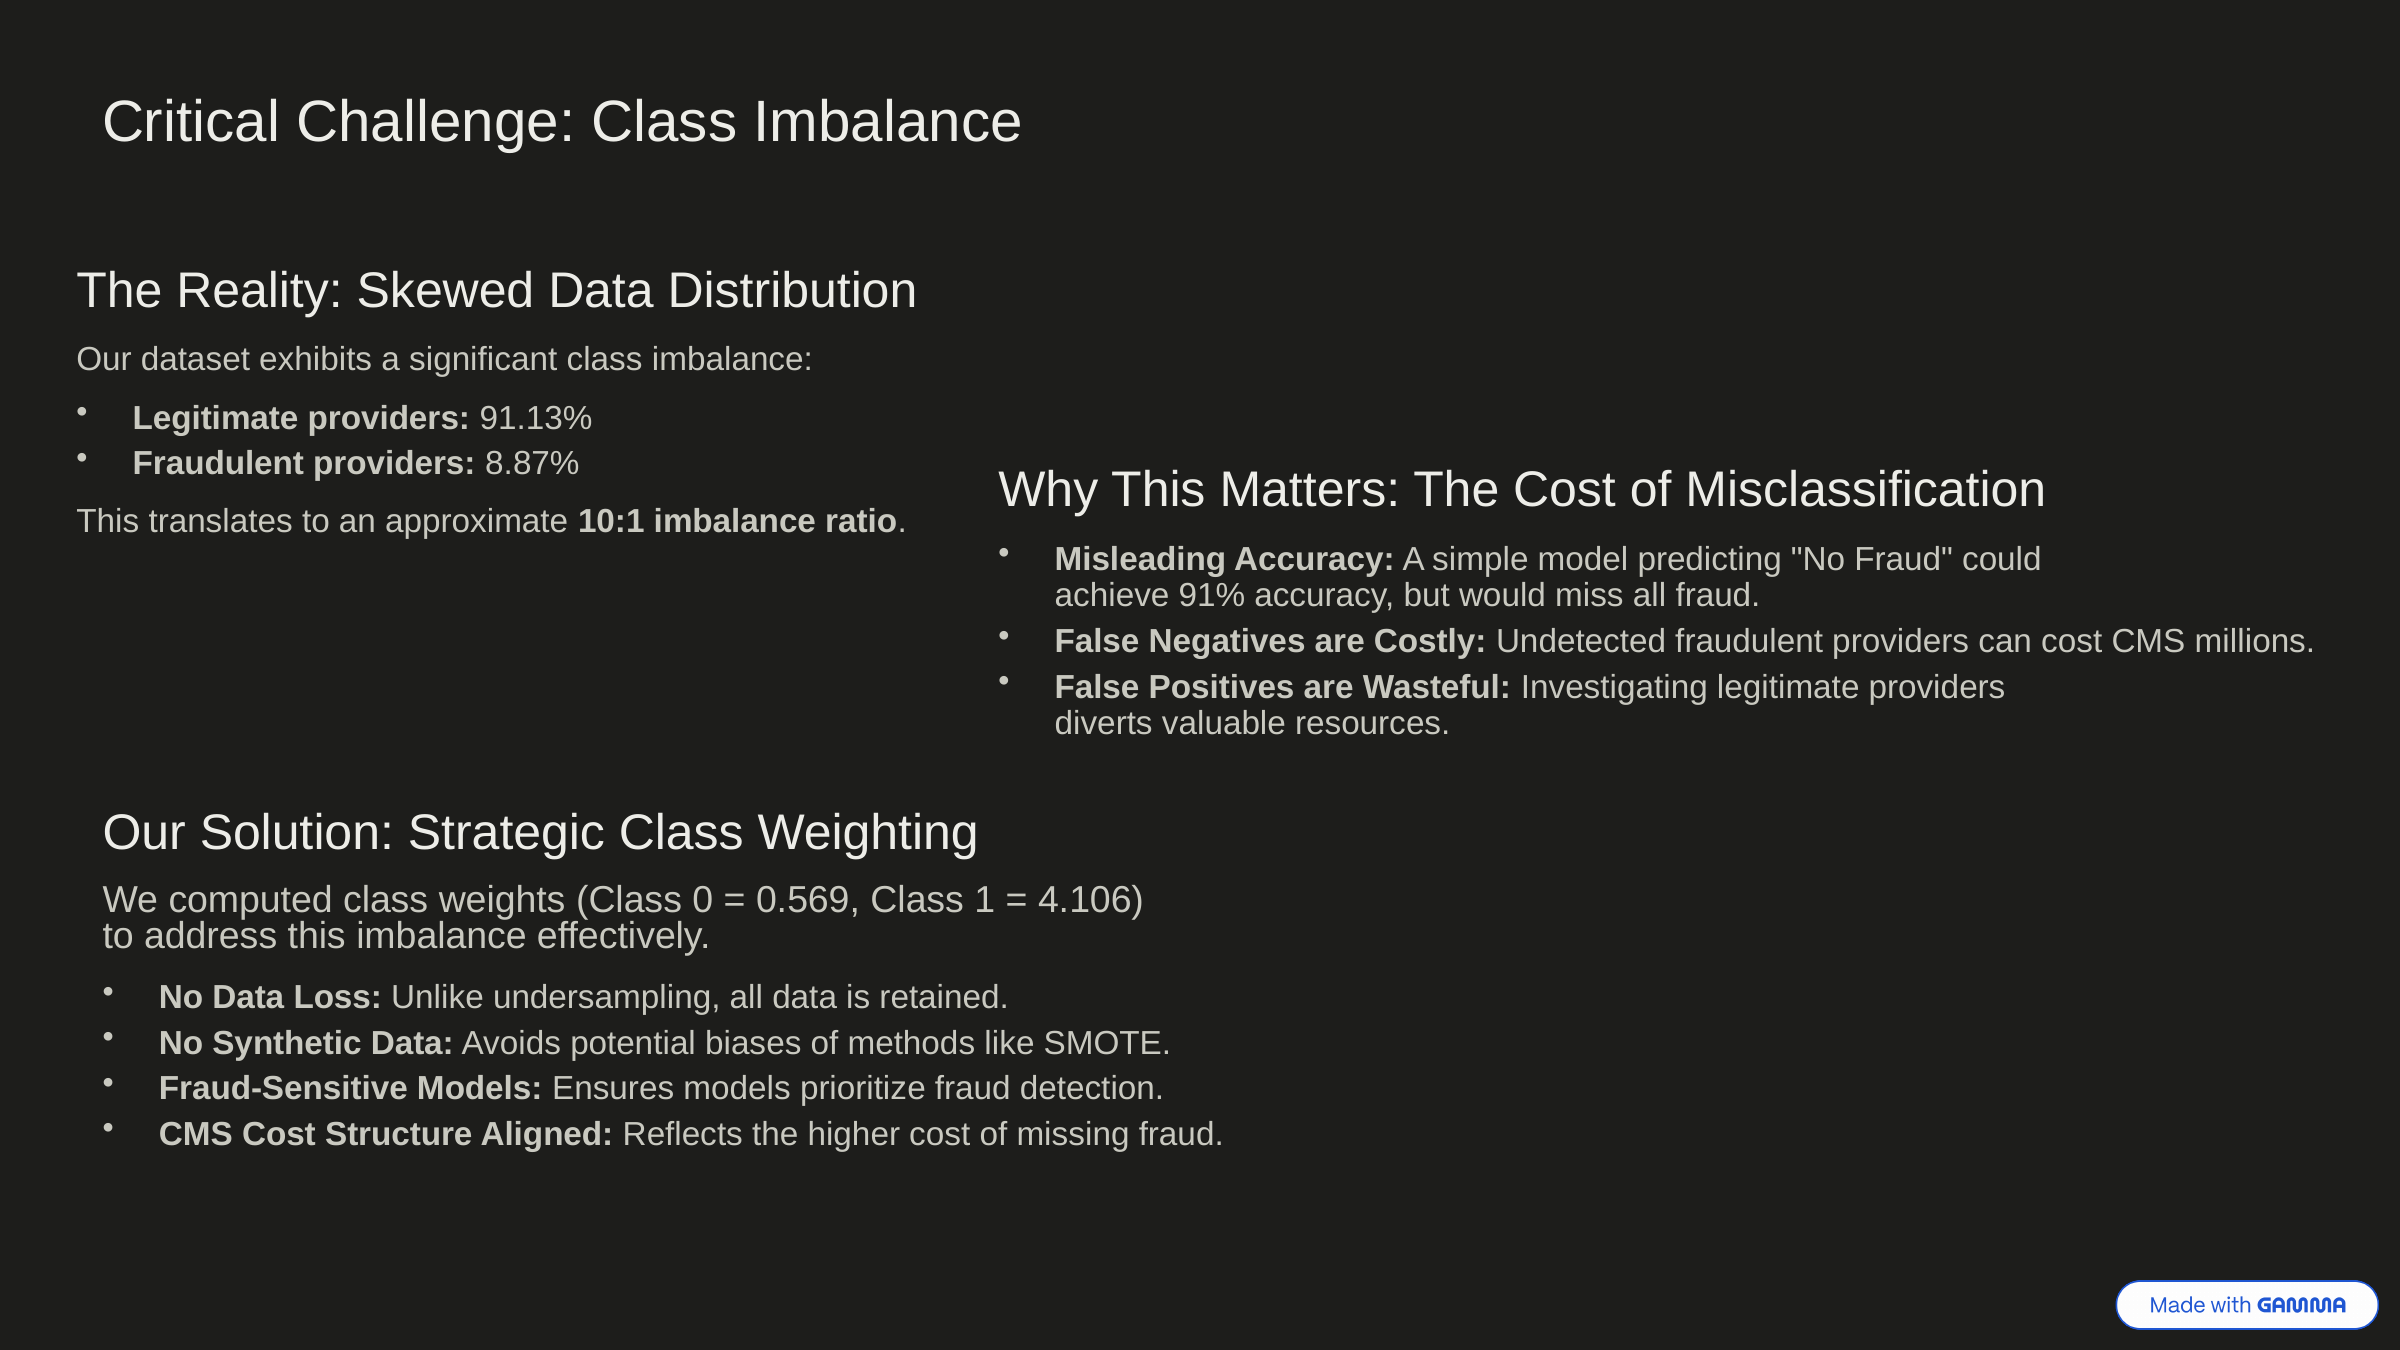

Critical Challenge: Class Imbalance
The Reality: Skewed Data Distribution
Our dataset exhibits a significant class imbalance:
Legitimate providers: 91.13%
Fraudulent providers: 8.87%
Why This Matters: The Cost of Misclassification
This translates to an approximate 10:1 imbalance ratio.
Misleading Accuracy: A simple model predicting "No Fraud" could achieve 91% accuracy, but would miss all fraud.
False Negatives are Costly: Undetected fraudulent providers can cost CMS millions.
False Positives are Wasteful: Investigating legitimate providers diverts valuable resources.
Our Solution: Strategic Class Weighting
We computed class weights (Class 0 = 0.569, Class 1 = 4.106) to address this imbalance effectively.
No Data Loss: Unlike undersampling, all data is retained.
No Synthetic Data: Avoids potential biases of methods like SMOTE.
Fraud-Sensitive Models: Ensures models prioritize fraud detection.
CMS Cost Structure Aligned: Reflects the higher cost of missing fraud.